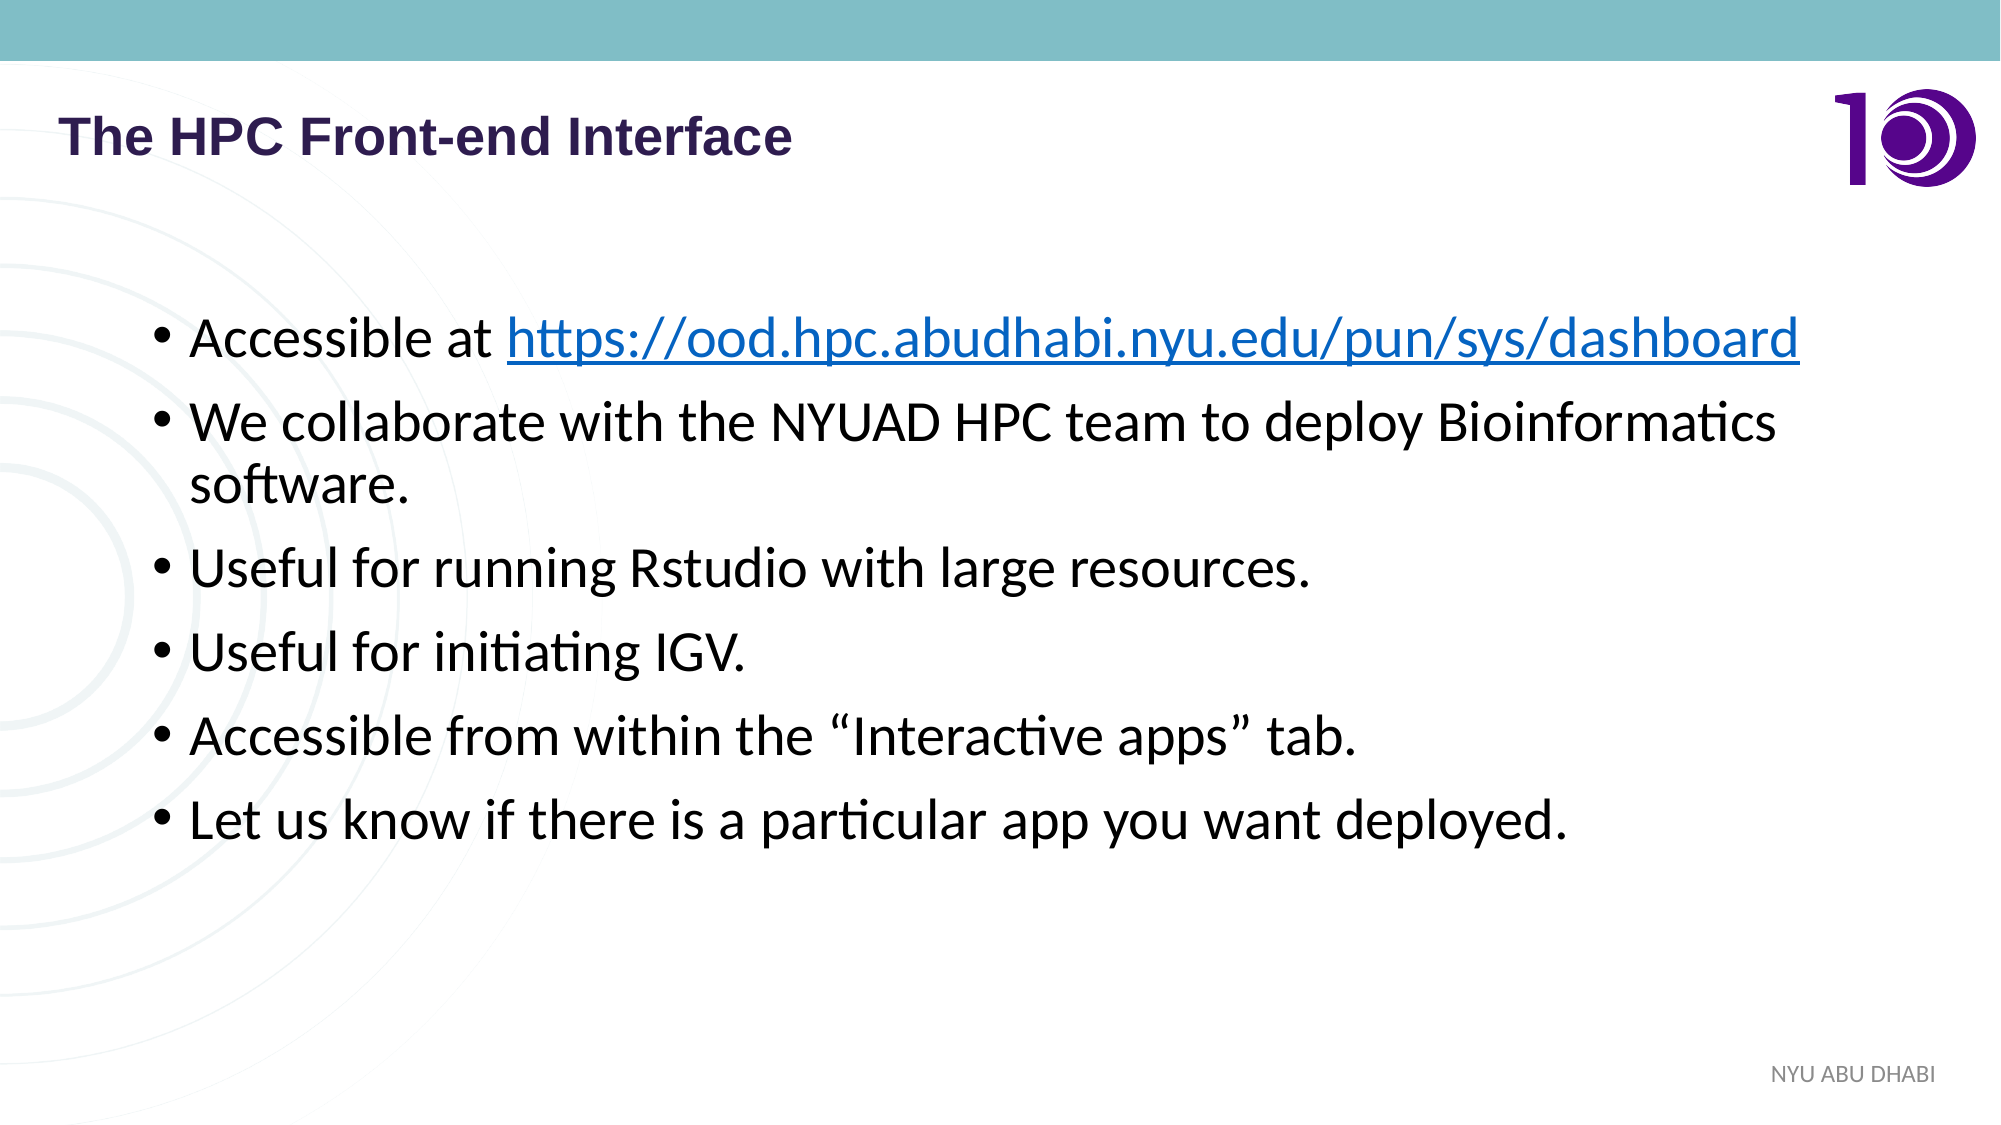

The HPC Front-end Interface
Accessible at https://ood.hpc.abudhabi.nyu.edu/pun/sys/dashboard
We collaborate with the NYUAD HPC team to deploy Bioinformatics software.
Useful for running Rstudio with large resources.
Useful for initiating IGV.
Accessible from within the “Interactive apps” tab.
Let us know if there is a particular app you want deployed.